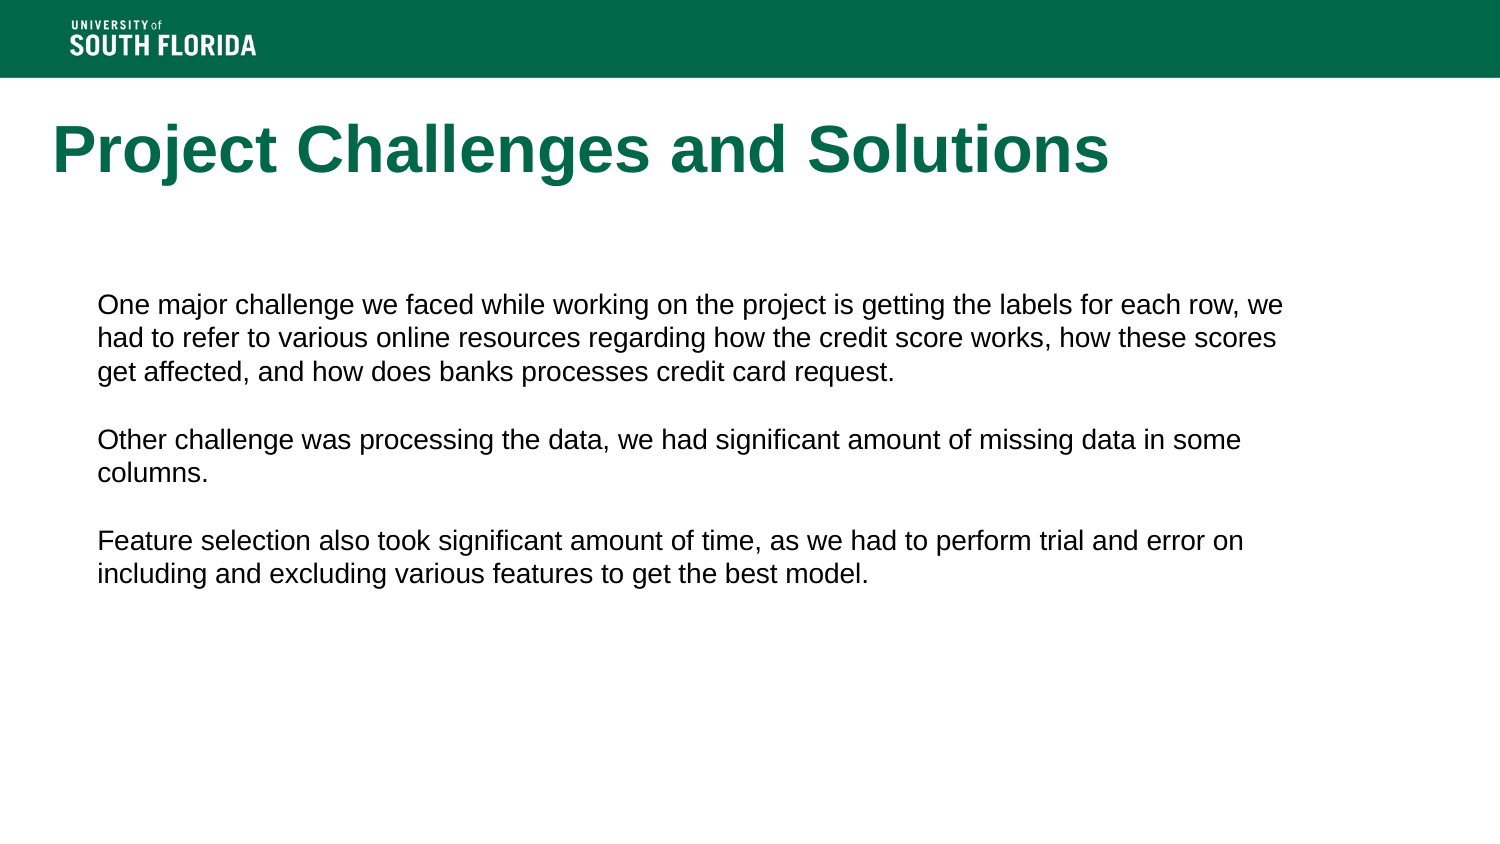

# Project Challenges and Solutions

One major challenge we faced while working on the project is getting the labels for each row, we had to refer to various online resources regarding how the credit score works, how these scores get affected, and how does banks processes credit card request.

Other challenge was processing the data, we had significant amount of missing data in some columns.

Feature selection also took significant amount of time, as we had to perform trial and error on including and excluding various features to get the best model.